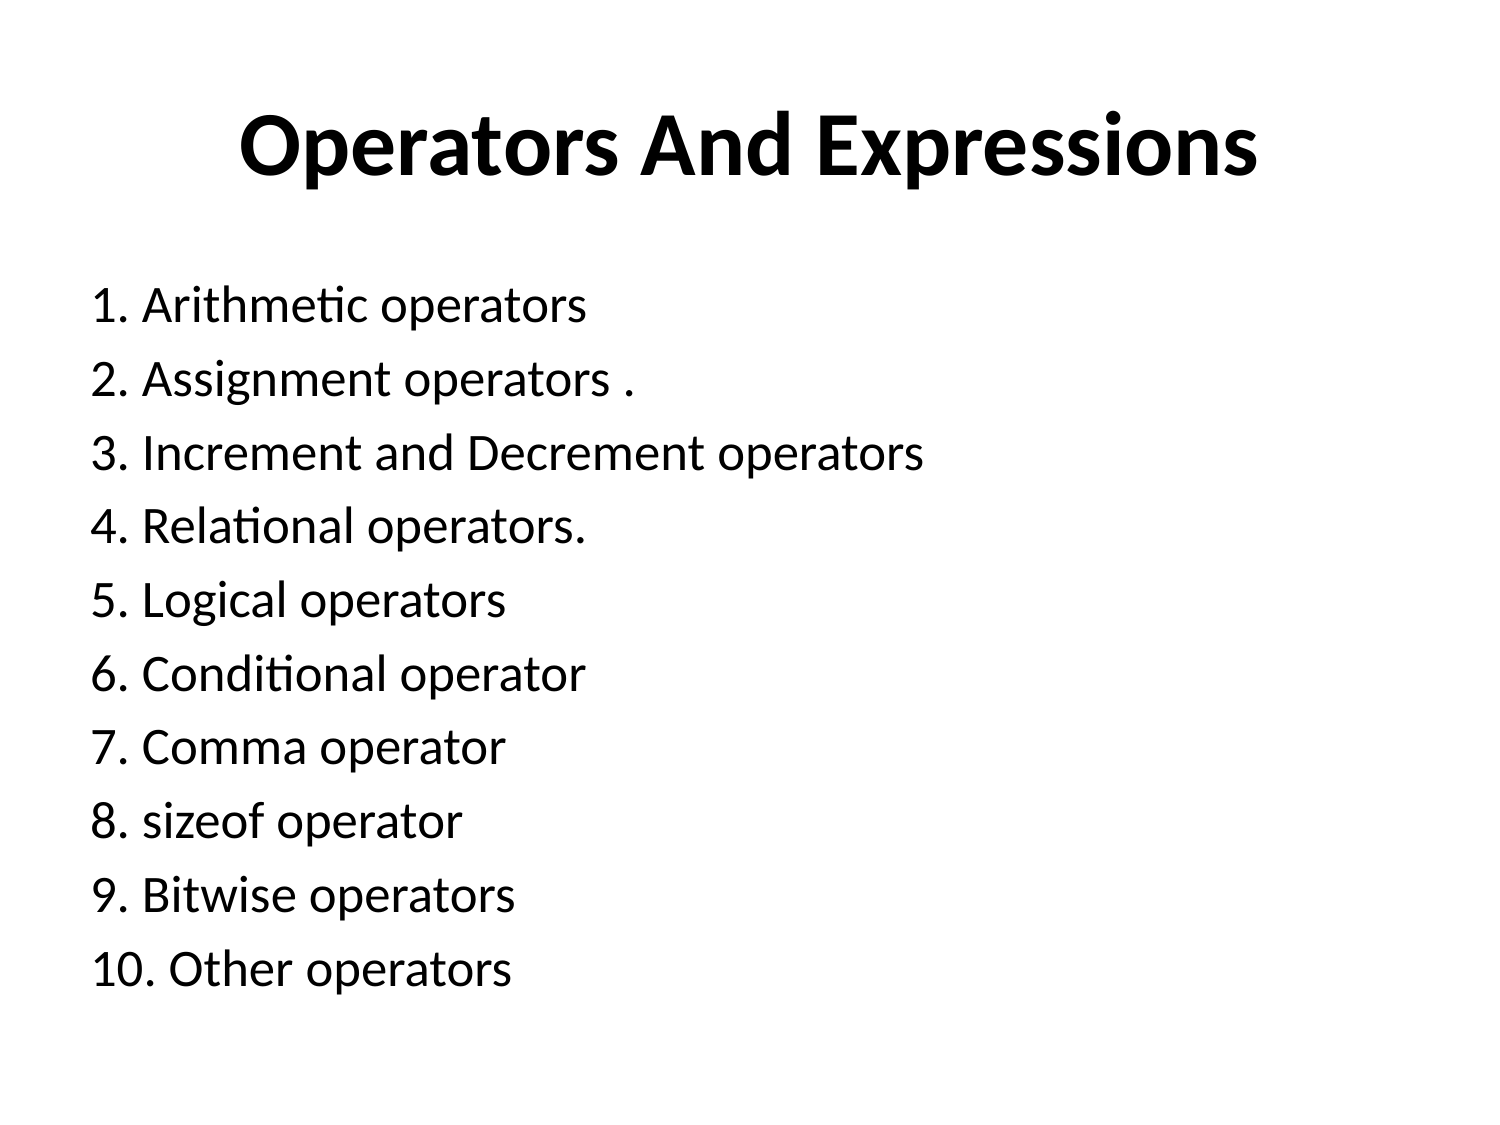

# Operators And Expressions
1. Arithmetic operators
2. Assignment operators .
3. Increment and Decrement operators
4. Relational operators.
5. Logical operators
6. Conditional operator
7. Comma operator
8. sizeof operator
9. Bitwise operators
10. Other operators